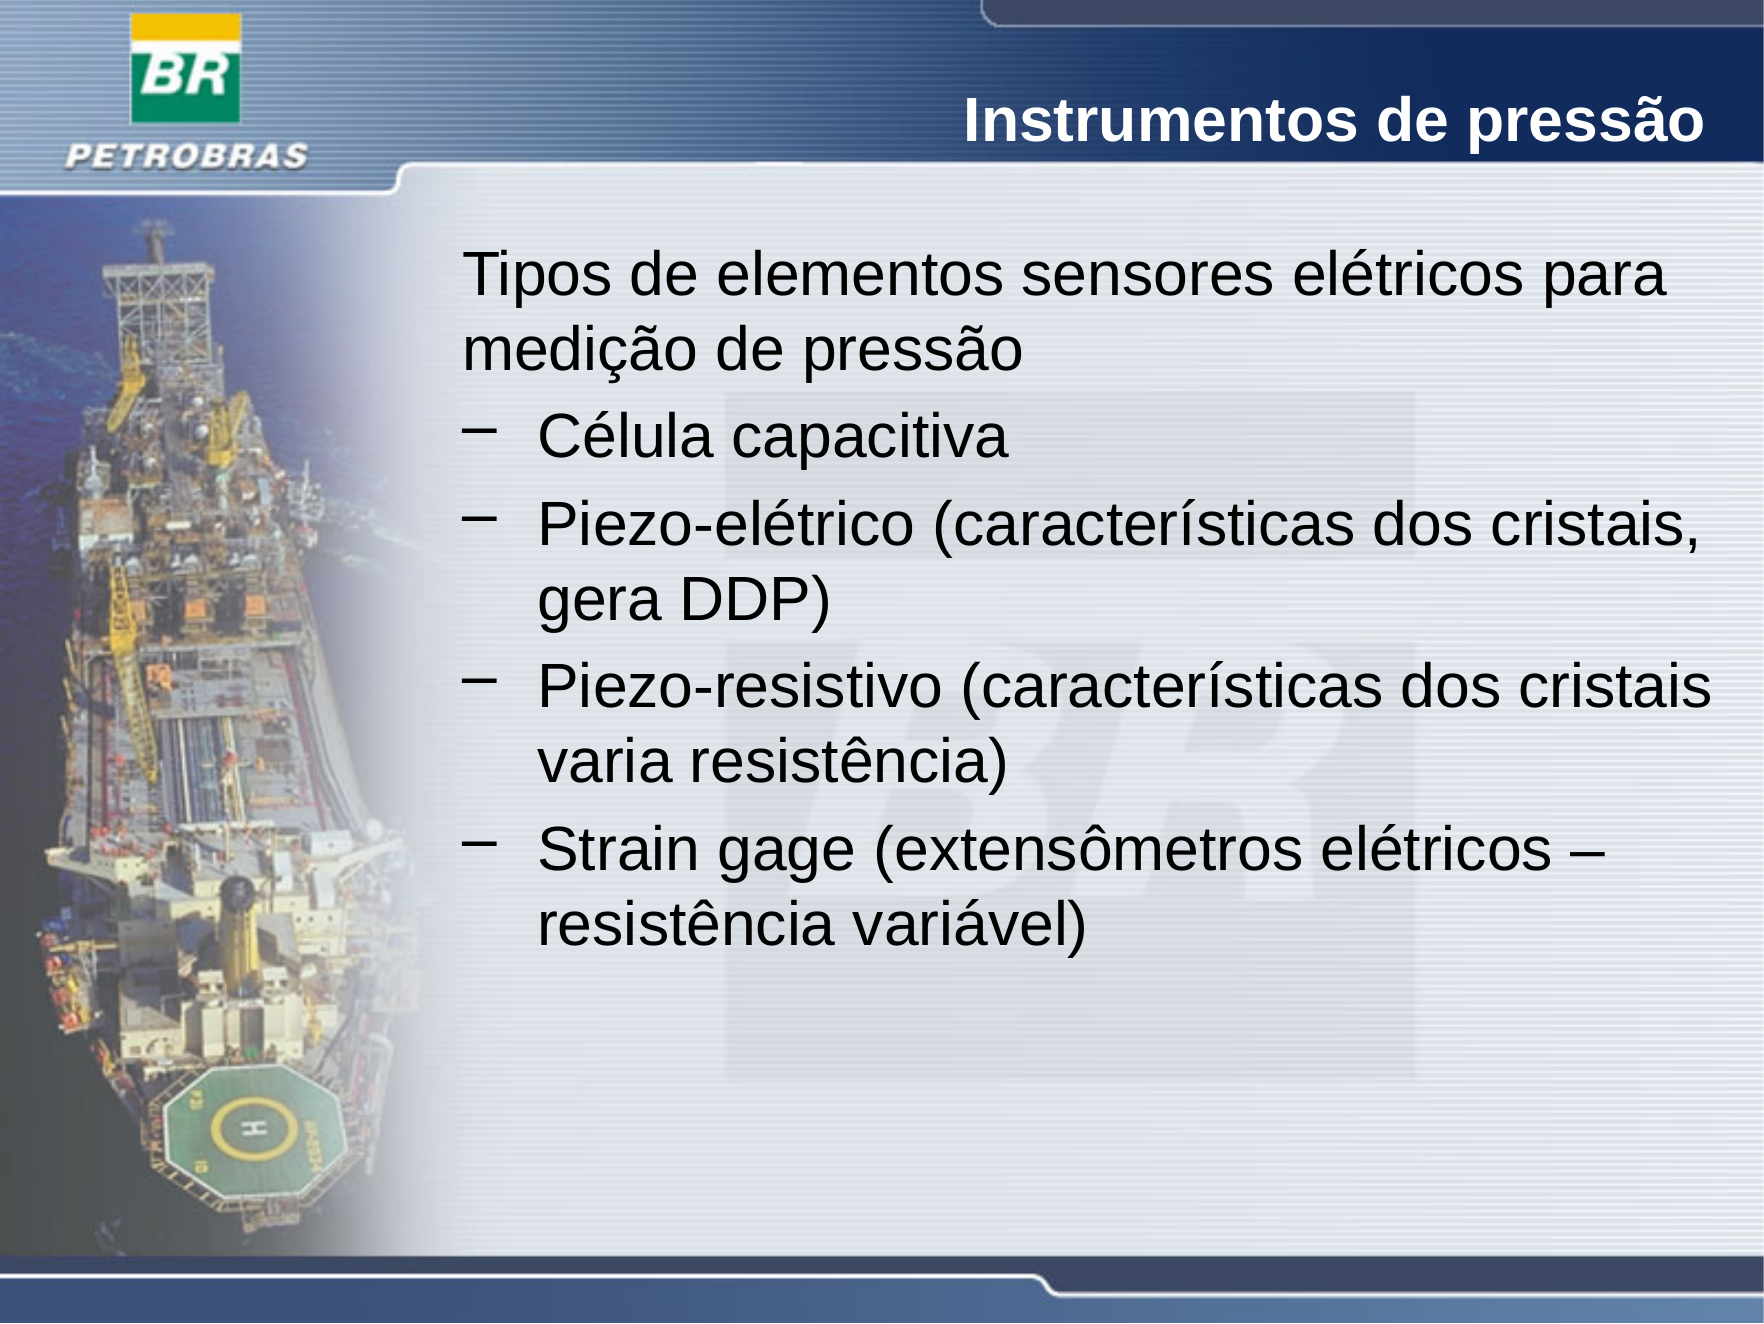

Instrumentos de pressão
Tipos de elementos sensores elétricos para medição de pressão
Célula capacitiva
Piezo-elétrico (características dos cristais, gera DDP)
Piezo-resistivo (características dos cristais varia resistência)
Strain gage (extensômetros elétricos – resistência variável)